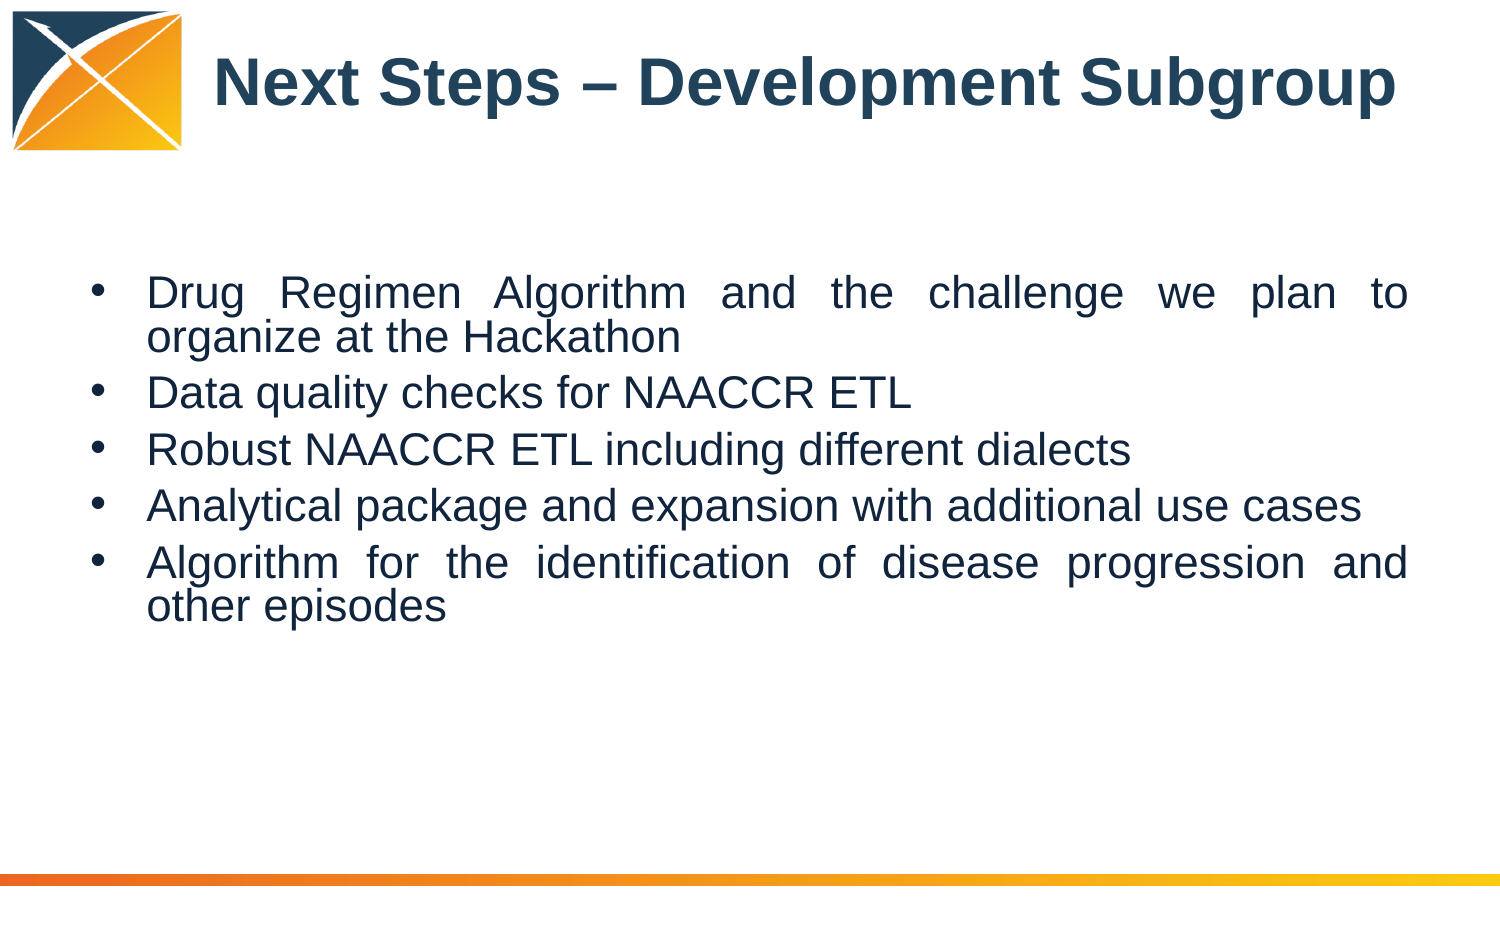

# Next Steps – Development Subgroup

Drug Regimen Algorithm and the challenge we plan to organize at the Hackathon
Data quality checks for NAACCR ETL
Robust NAACCR ETL including different dialects
Analytical package and expansion with additional use cases
Algorithm for the identification of disease progression and other episodes